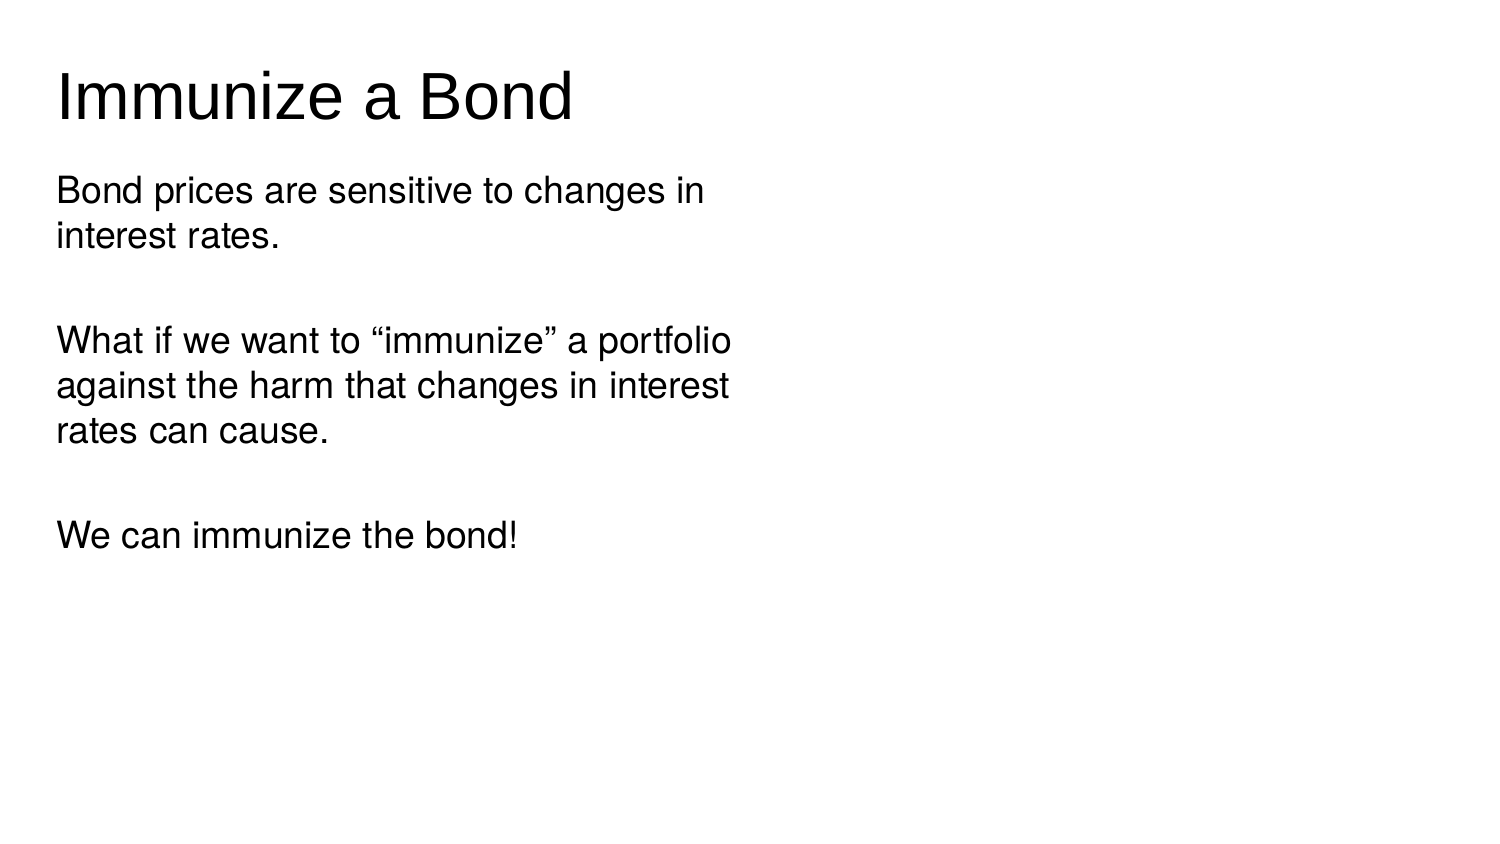

# Immunize a Bond
Bond prices are sensitive to changes in interest rates.

What if we want to “immunize” a portfolio against the harm that changes in interest rates can cause.

We can immunize the bond!